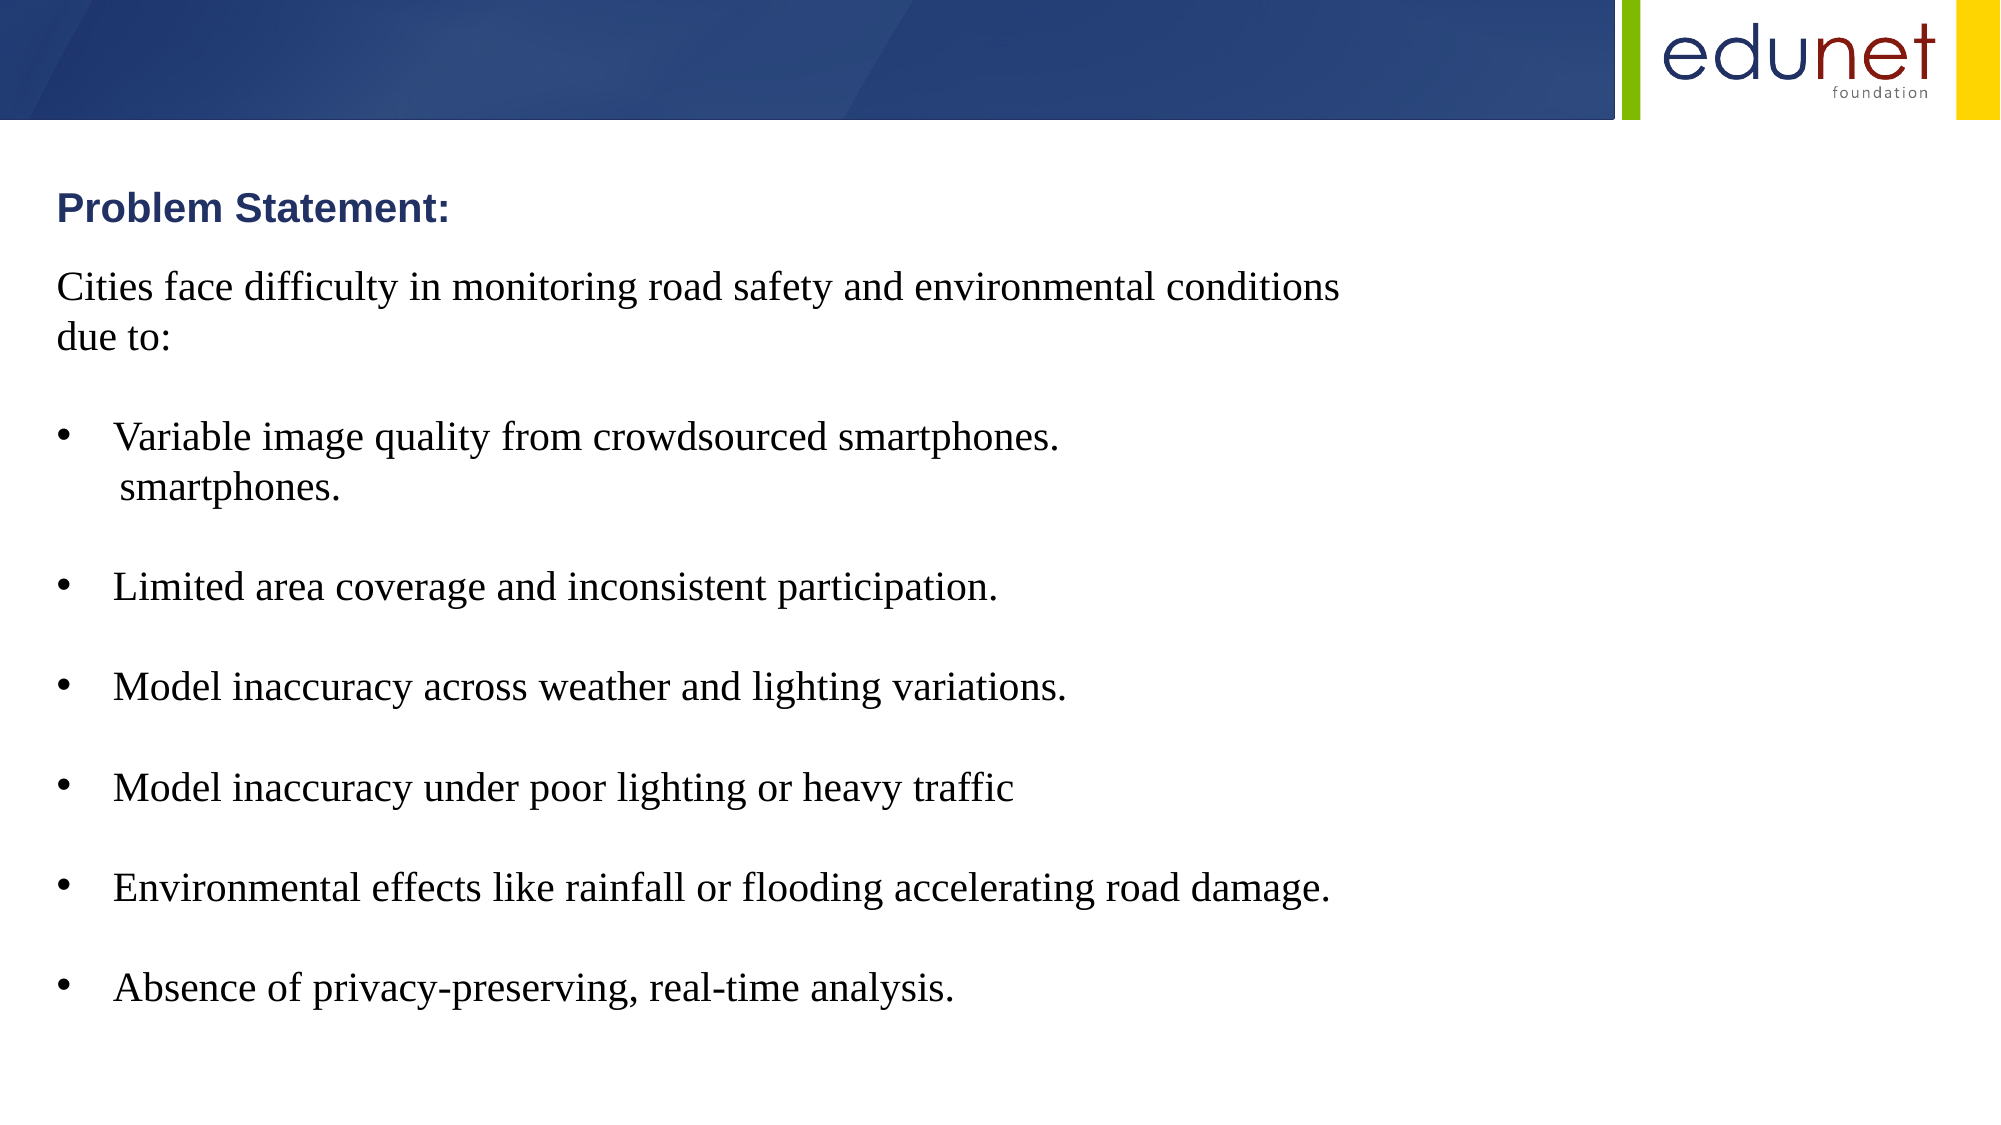

Problem Statement:
Cities face difficulty in monitoring road safety and environmental conditions due to:

Variable image quality from crowdsourced smartphones.
      smartphones.

Limited area coverage and inconsistent participation.

Model inaccuracy across weather and lighting variations.

Model inaccuracy under poor lighting or heavy traffic

Environmental effects like rainfall or flooding accelerating road damage.

Absence of privacy-preserving, real-time analysis.